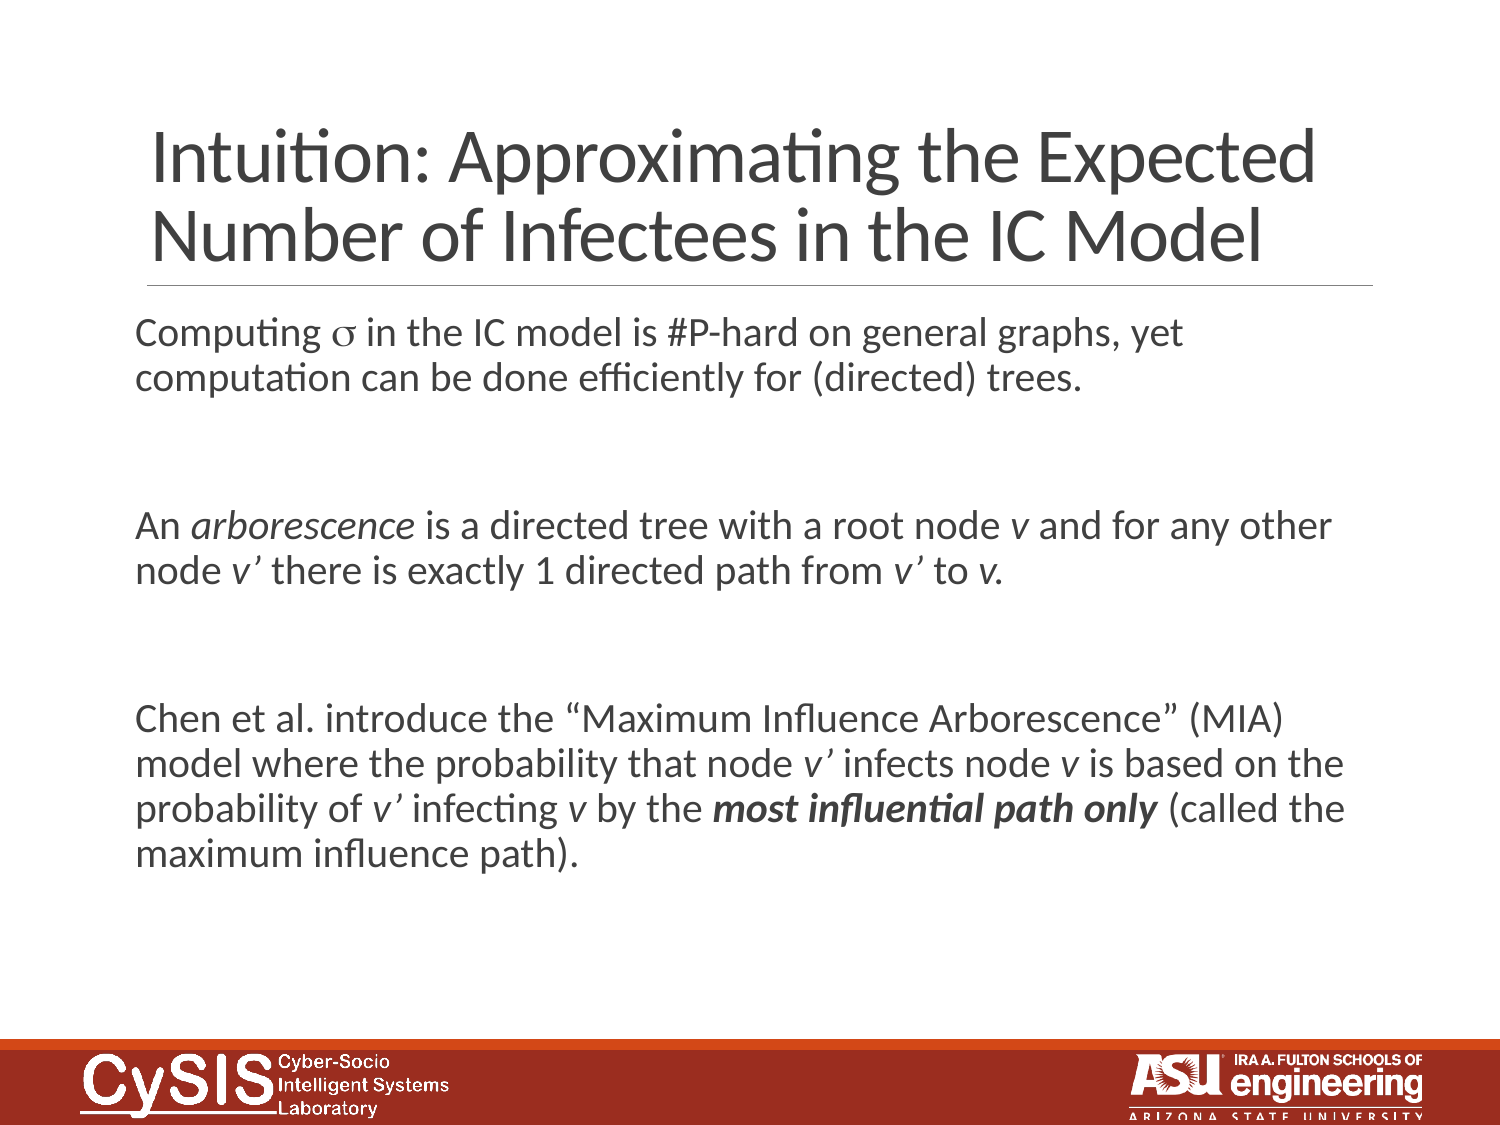

# Intuition: Approximating the Expected Number of Infectees in the IC Model
Computing σ in the IC model is #P-hard on general graphs, yet computation can be done efficiently for (directed) trees.

An arborescence is a directed tree with a root node v and for any other node v’ there is exactly 1 directed path from v’ to v.

Chen et al. introduce the “Maximum Influence Arborescence” (MIA) model where the probability that node v’ infects node v is based on the probability of v’ infecting v by the most influential path only (called the maximum influence path).